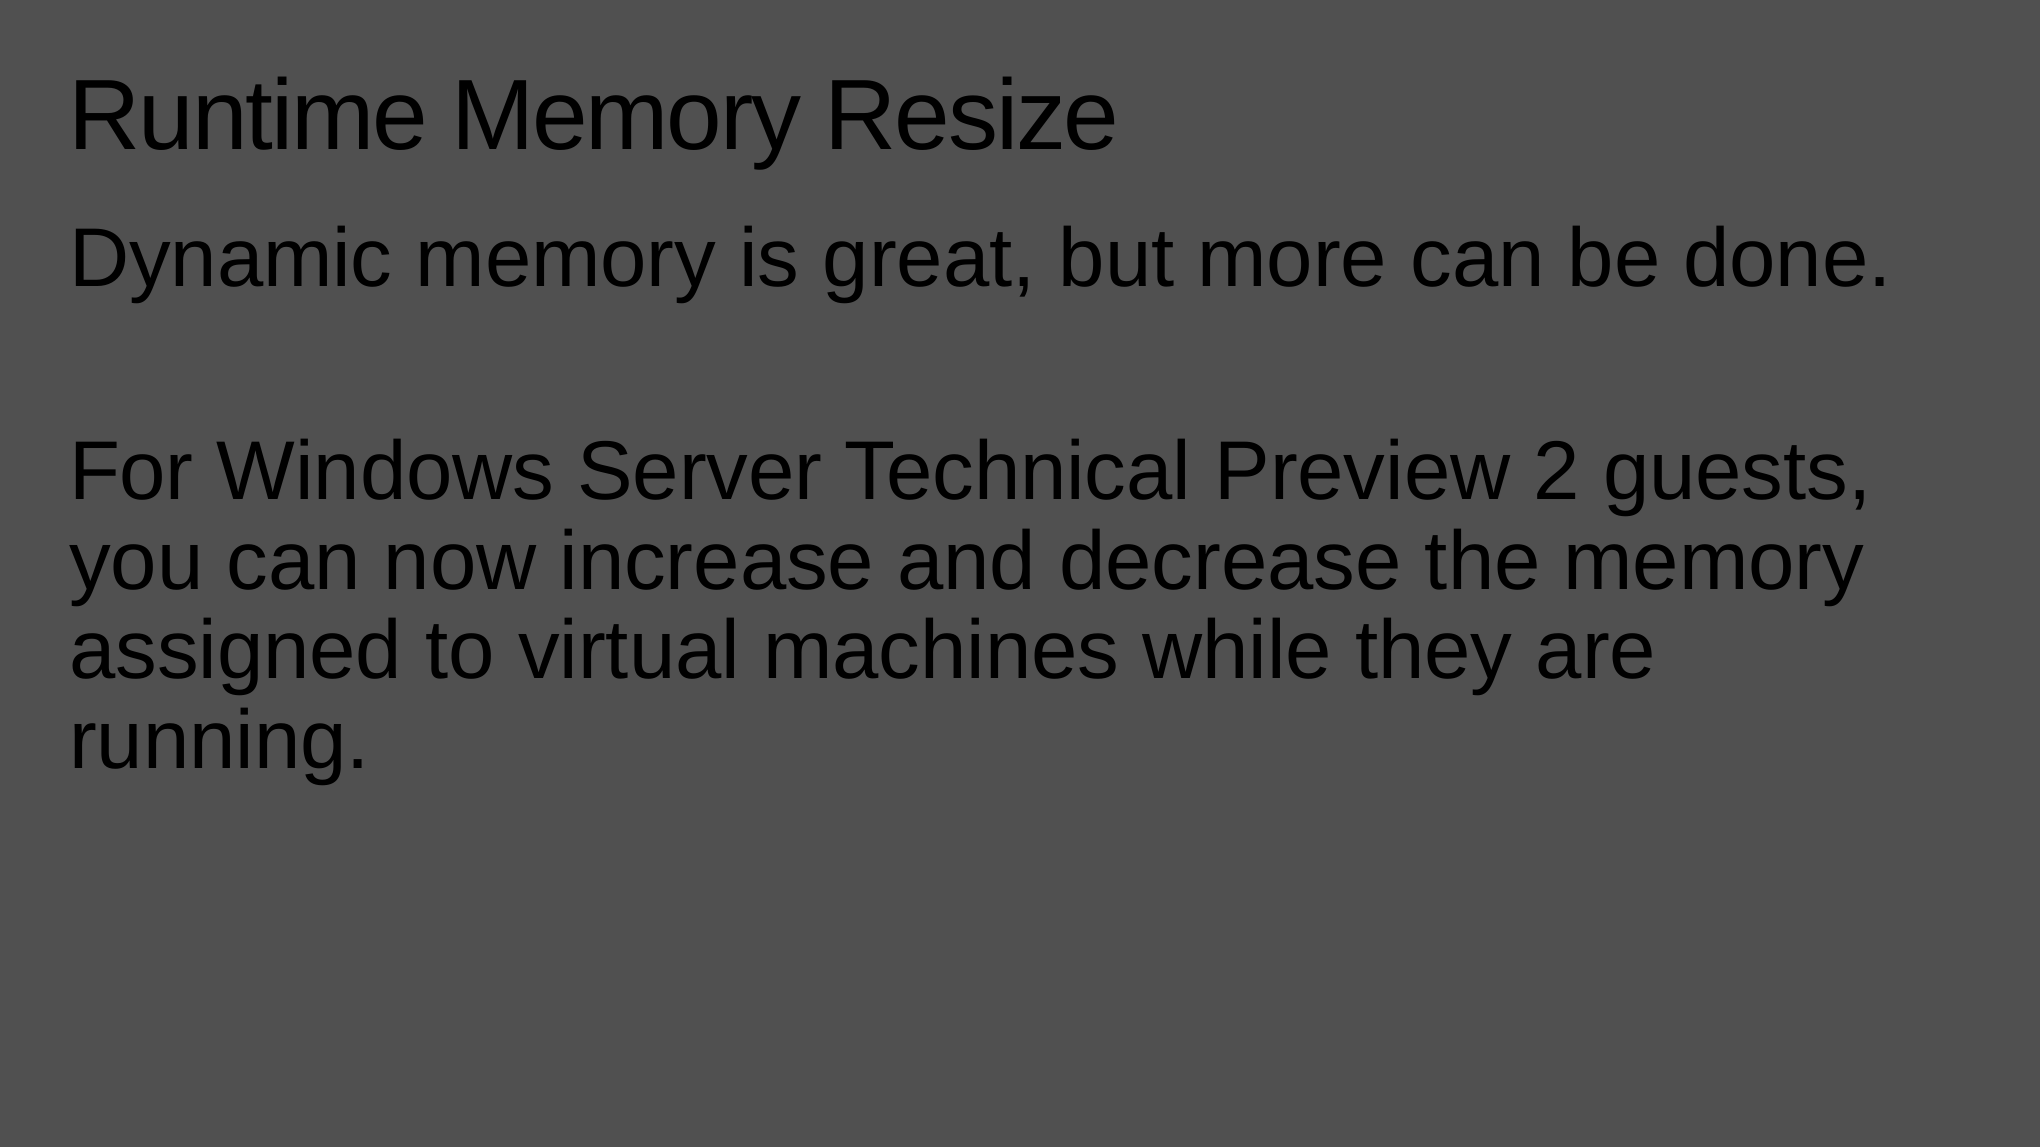

# Runtime Memory Resize
Dynamic memory is great, but more can be done.

For Windows Server Technical Preview 2 guests, you can now increase and decrease the memory assigned to virtual machines while they are running.